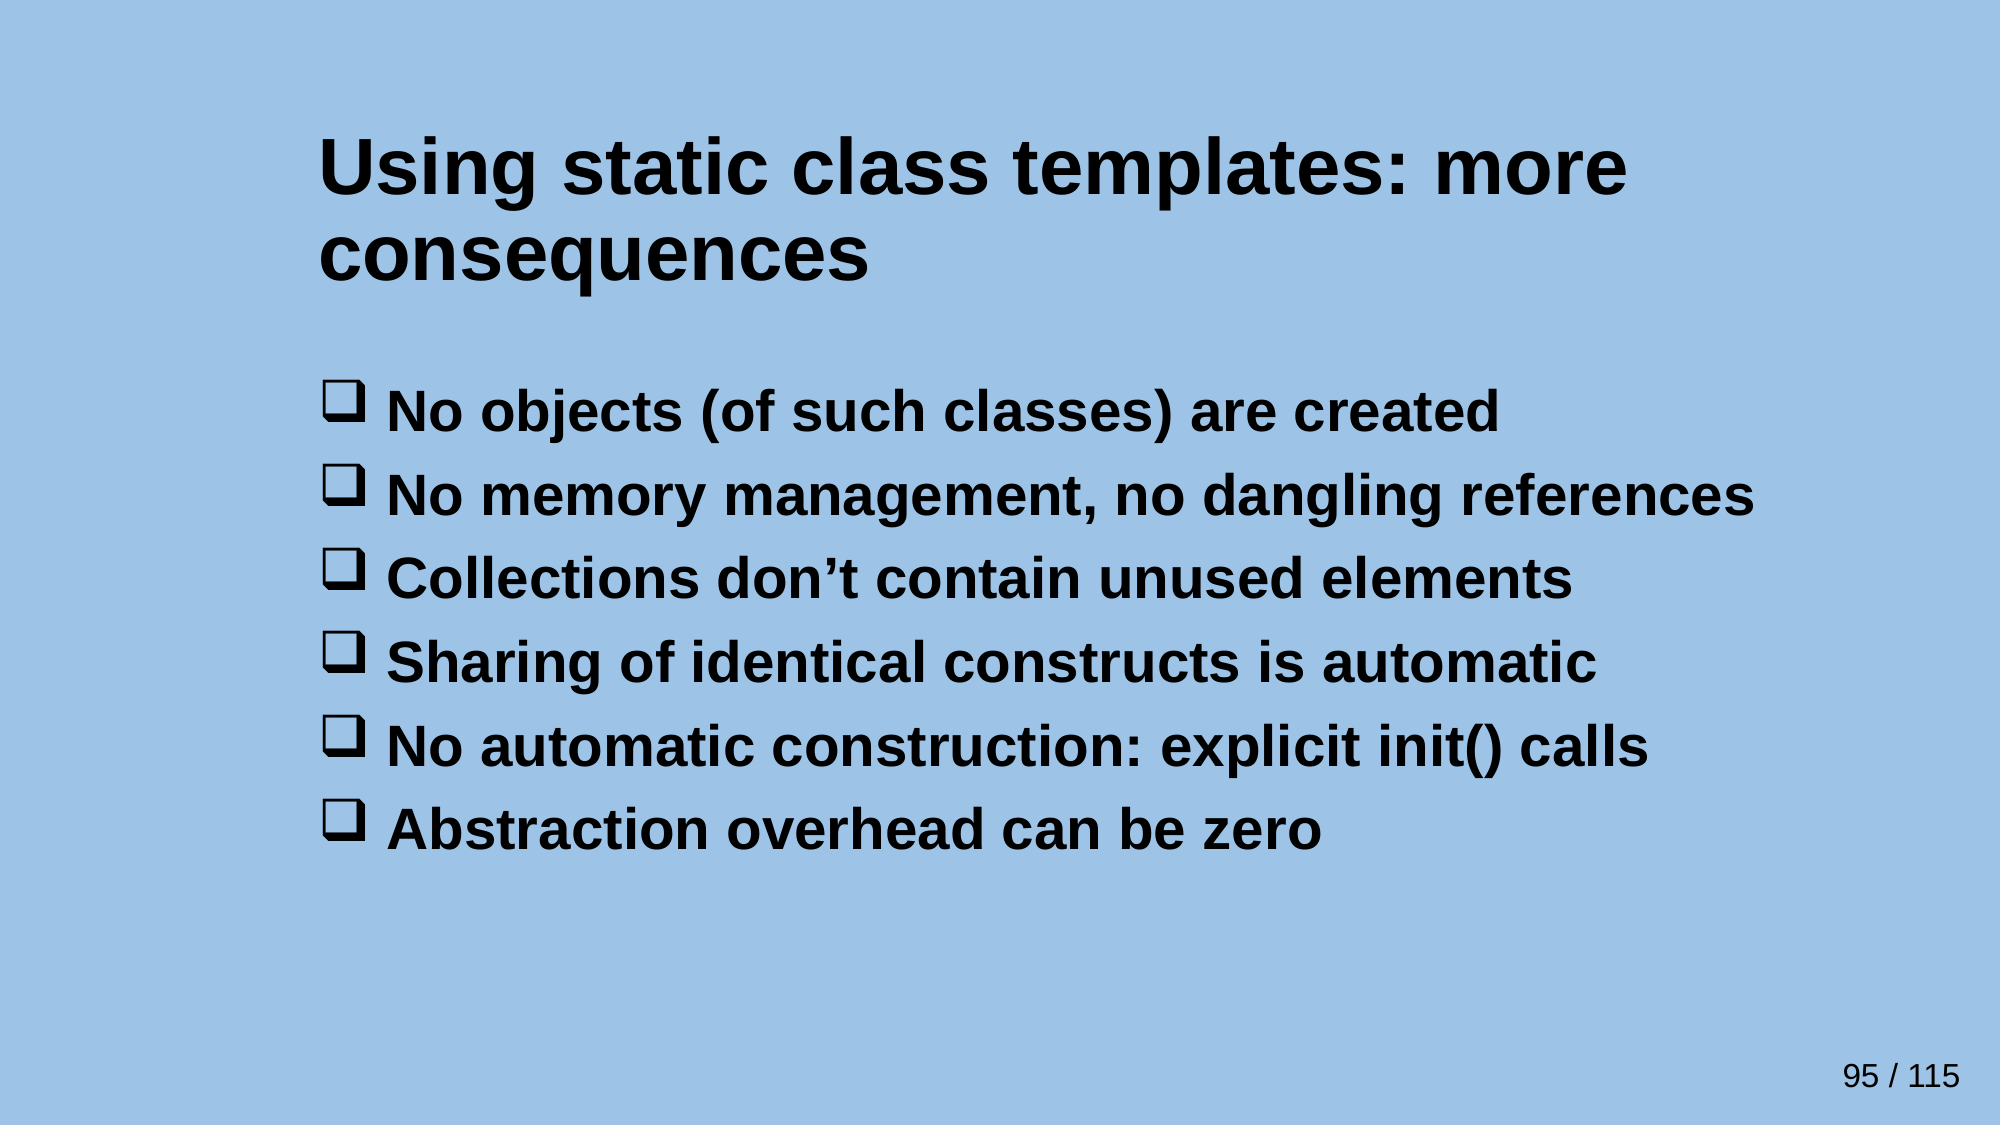

# Using static class templates: more consequences
 No objects (of such classes) are created
 No memory management, no dangling references
 Collections don’t contain unused elements
 Sharing of identical constructs is automatic
 No automatic construction: explicit init() calls
 Abstraction overhead can be zero